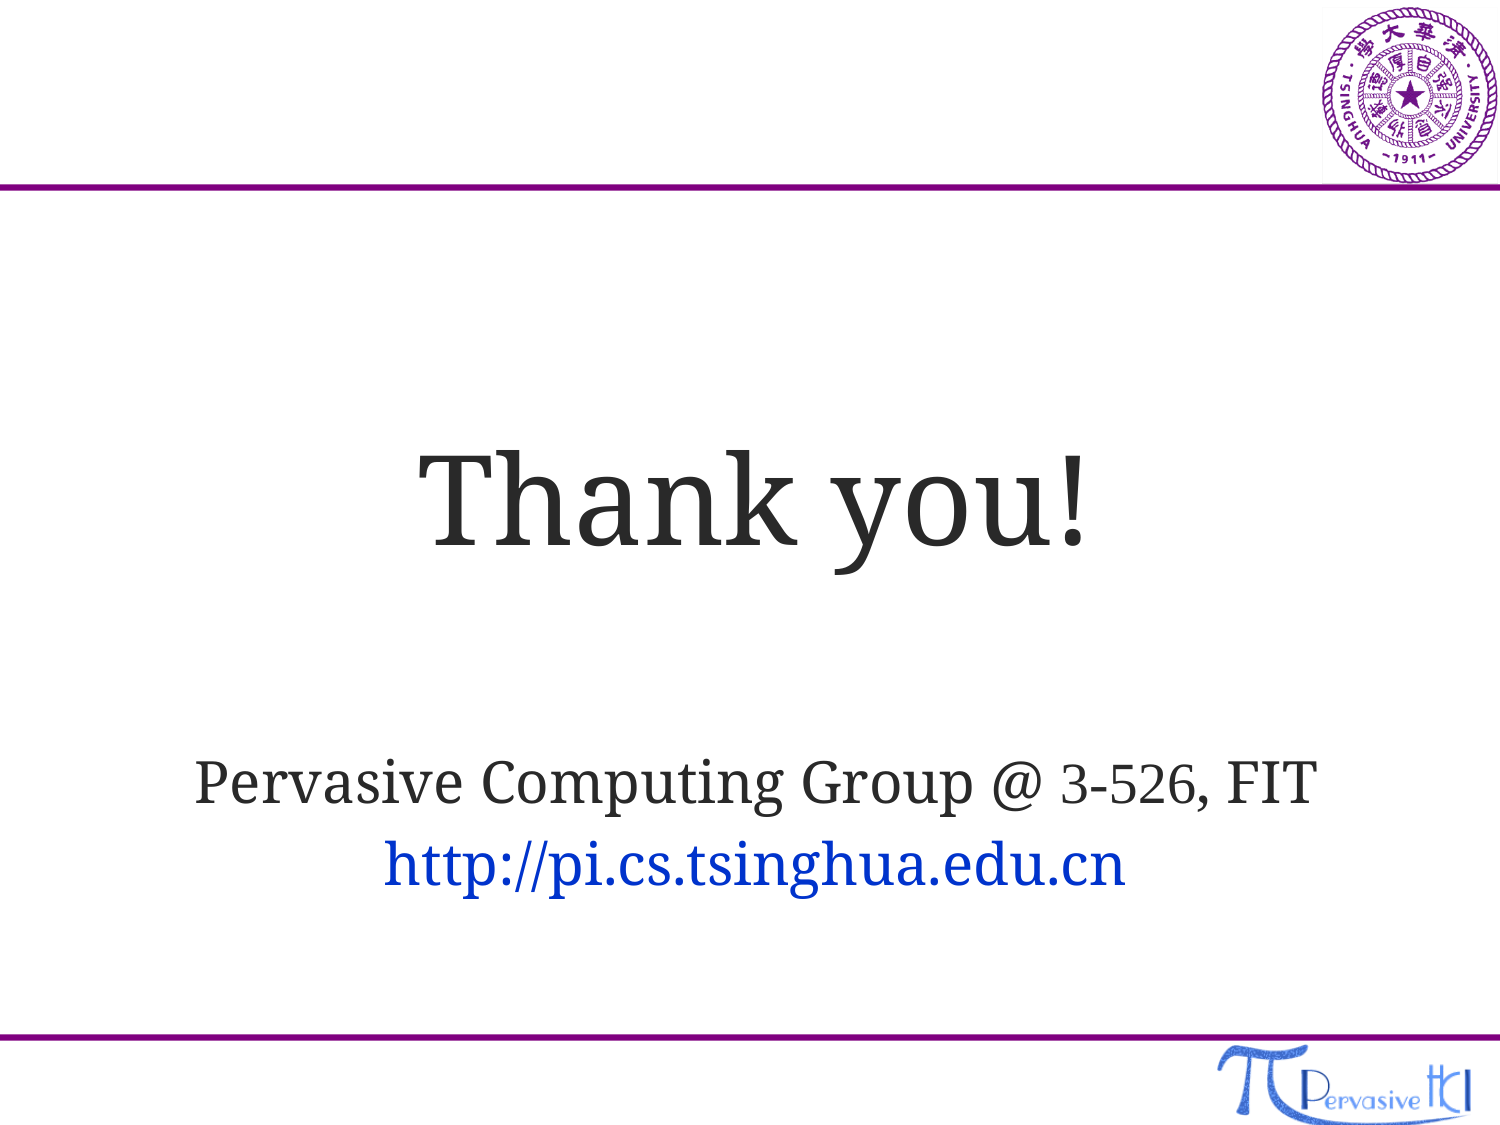

#

Thank you!

Pervasive Computing Group @ 3-526, FIT
http://pi.cs.tsinghua.edu.cn